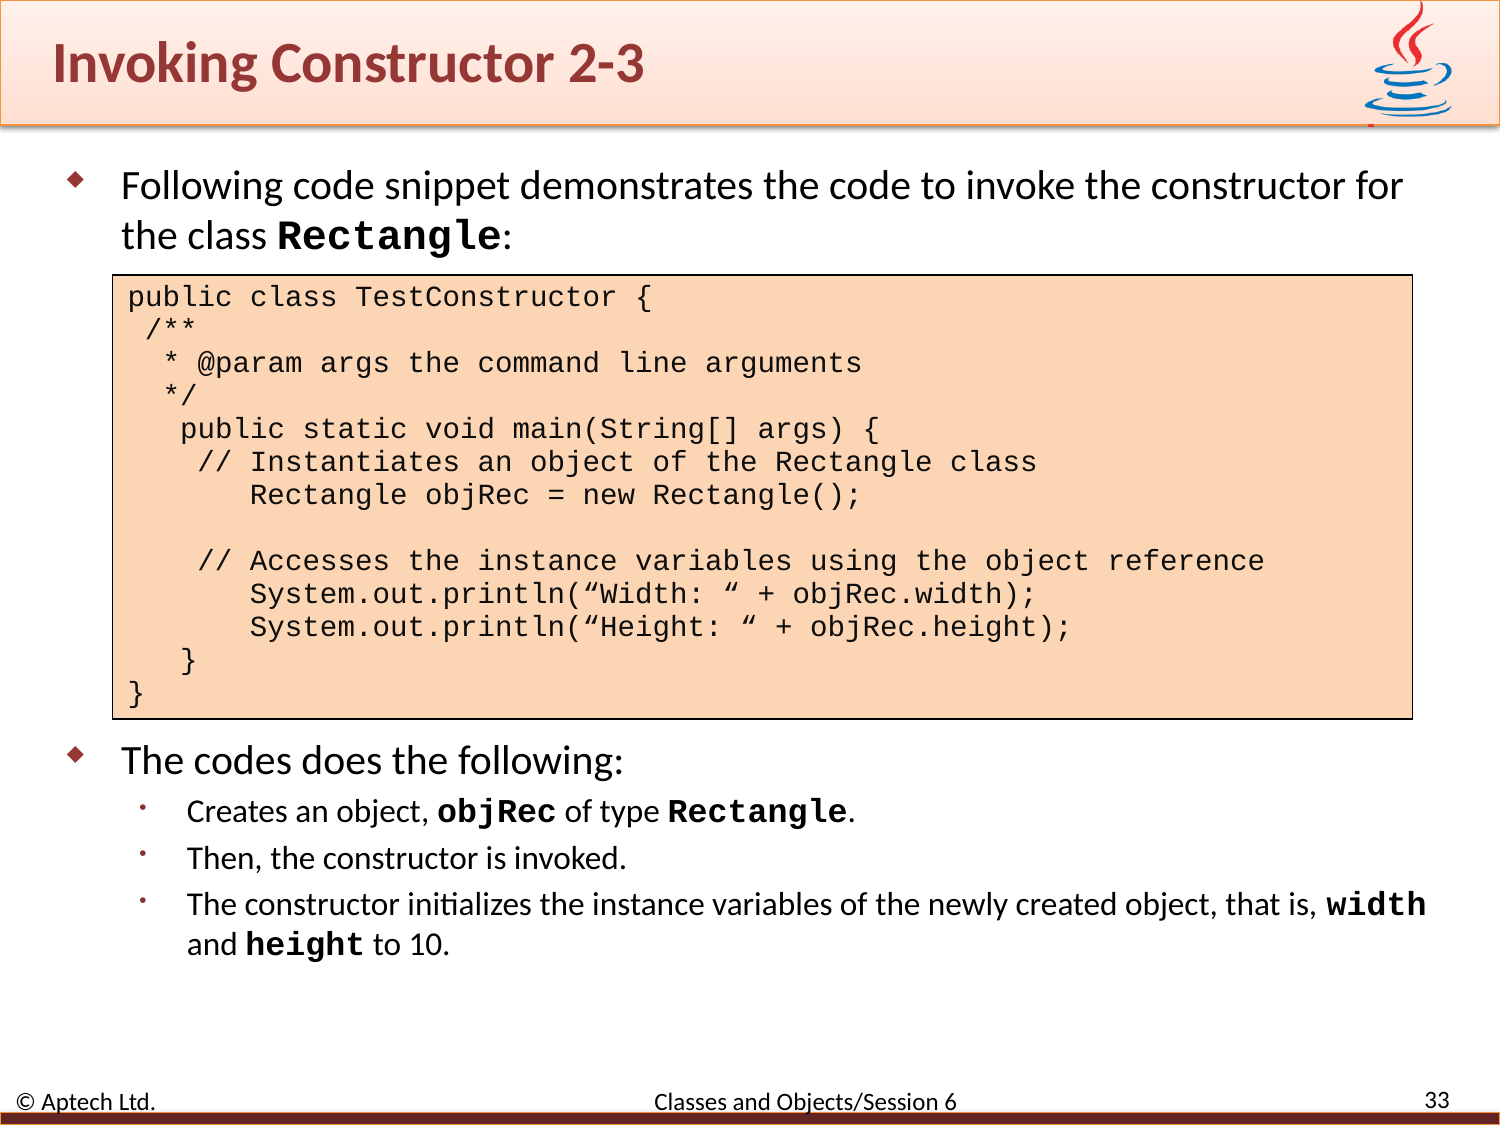

# Invoking Constructor 2-3
Following code snippet demonstrates the code to invoke the constructor for the class Rectangle:

The codes does the following:
Creates an object, objRec of type Rectangle.
Then, the constructor is invoked.
The constructor initializes the instance variables of the newly created object, that is, width and height to 10.
| public class TestConstructor { /\*\* \* @param args the command line arguments \*/ public static void main(String[] args) { // Instantiates an object of the Rectangle class Rectangle objRec = new Rectangle(); // Accesses the instance variables using the object reference System.out.println(“Width: “ + objRec.width); System.out.println(“Height: “ + objRec.height); } } |
| --- |
33
© Aptech Ltd.                                                                                       Classes and Objects/Session 6